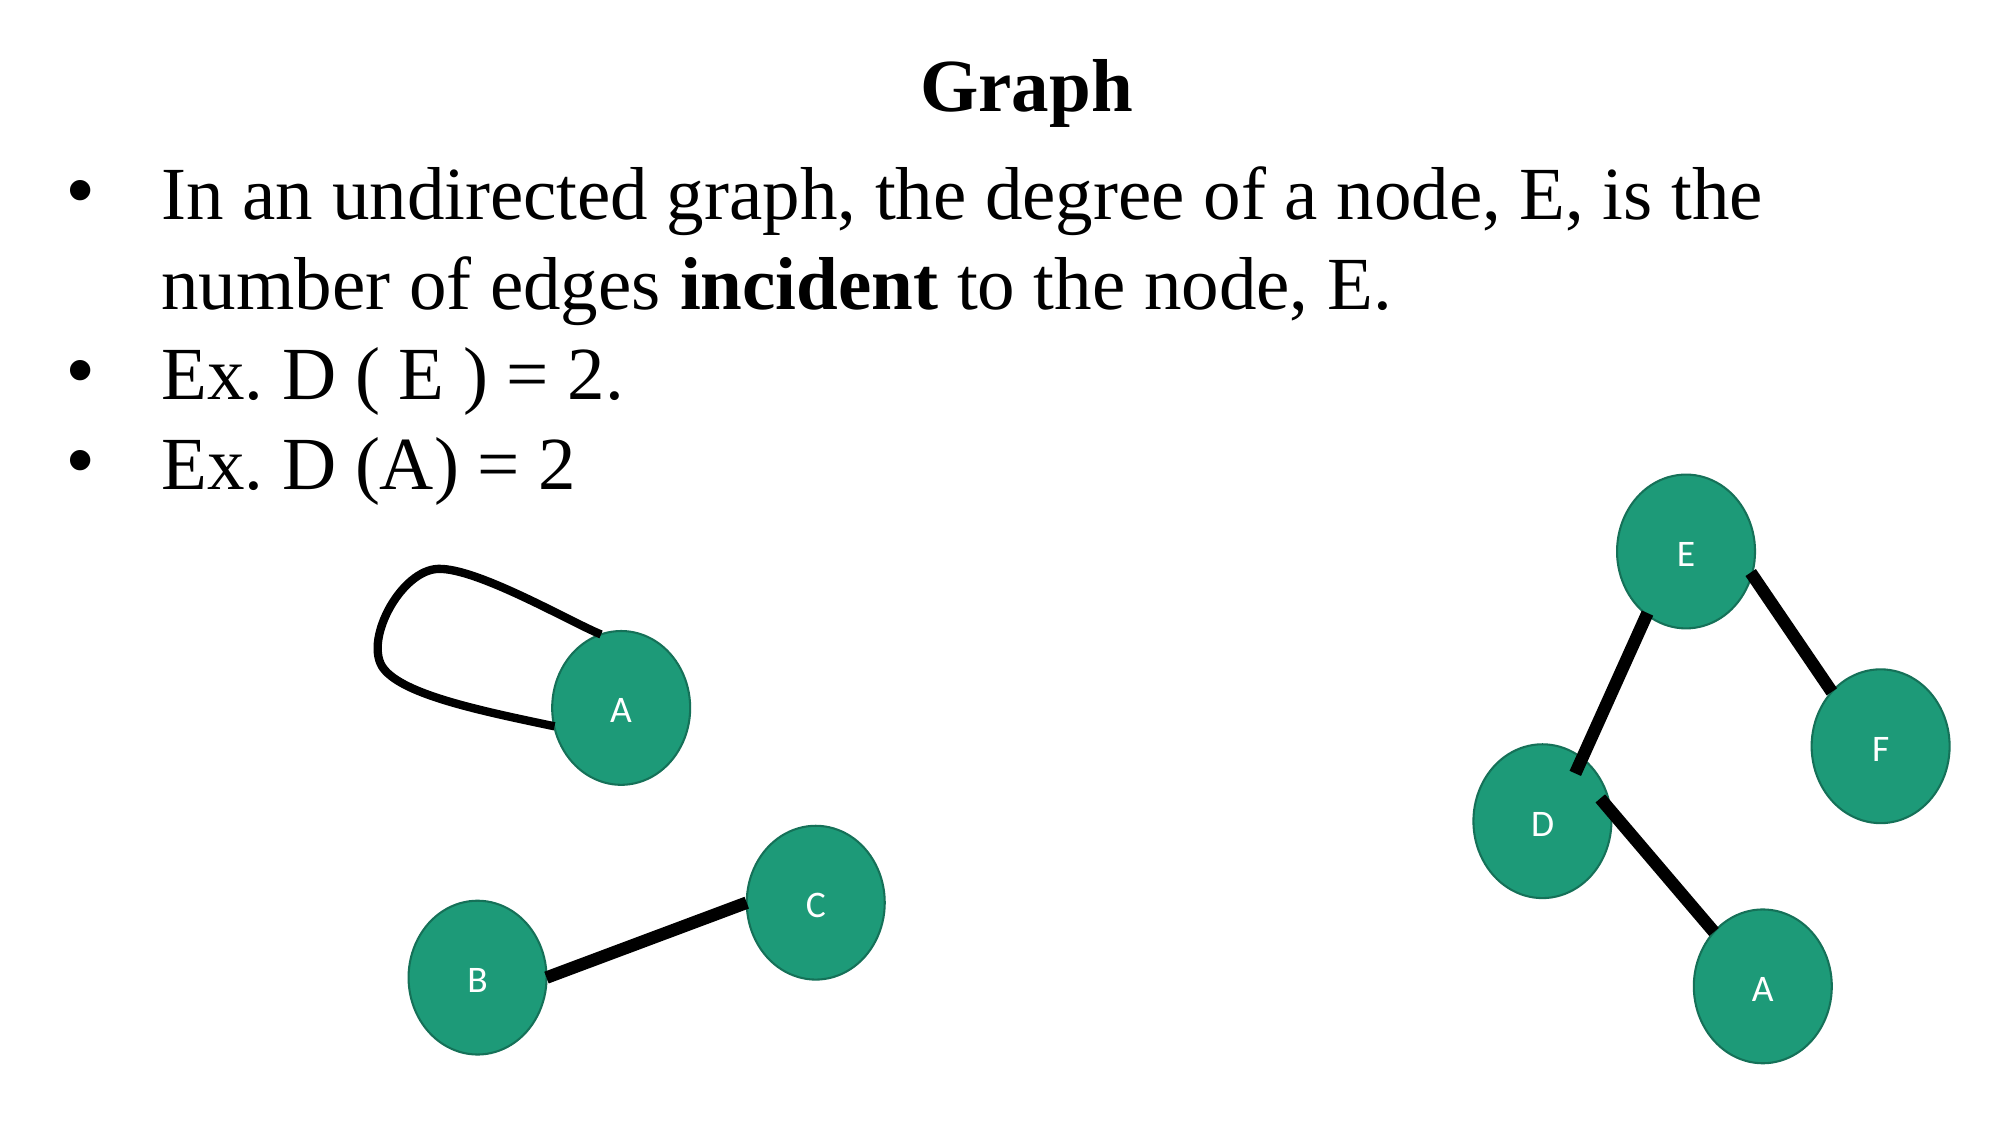

Graph
In an undirected graph, the degree of a node, E, is the number of edges incident to the node, E.
Ex. D ( E ) = 2.
Ex. D (A) = 2
E
F
D
A

A
C
B